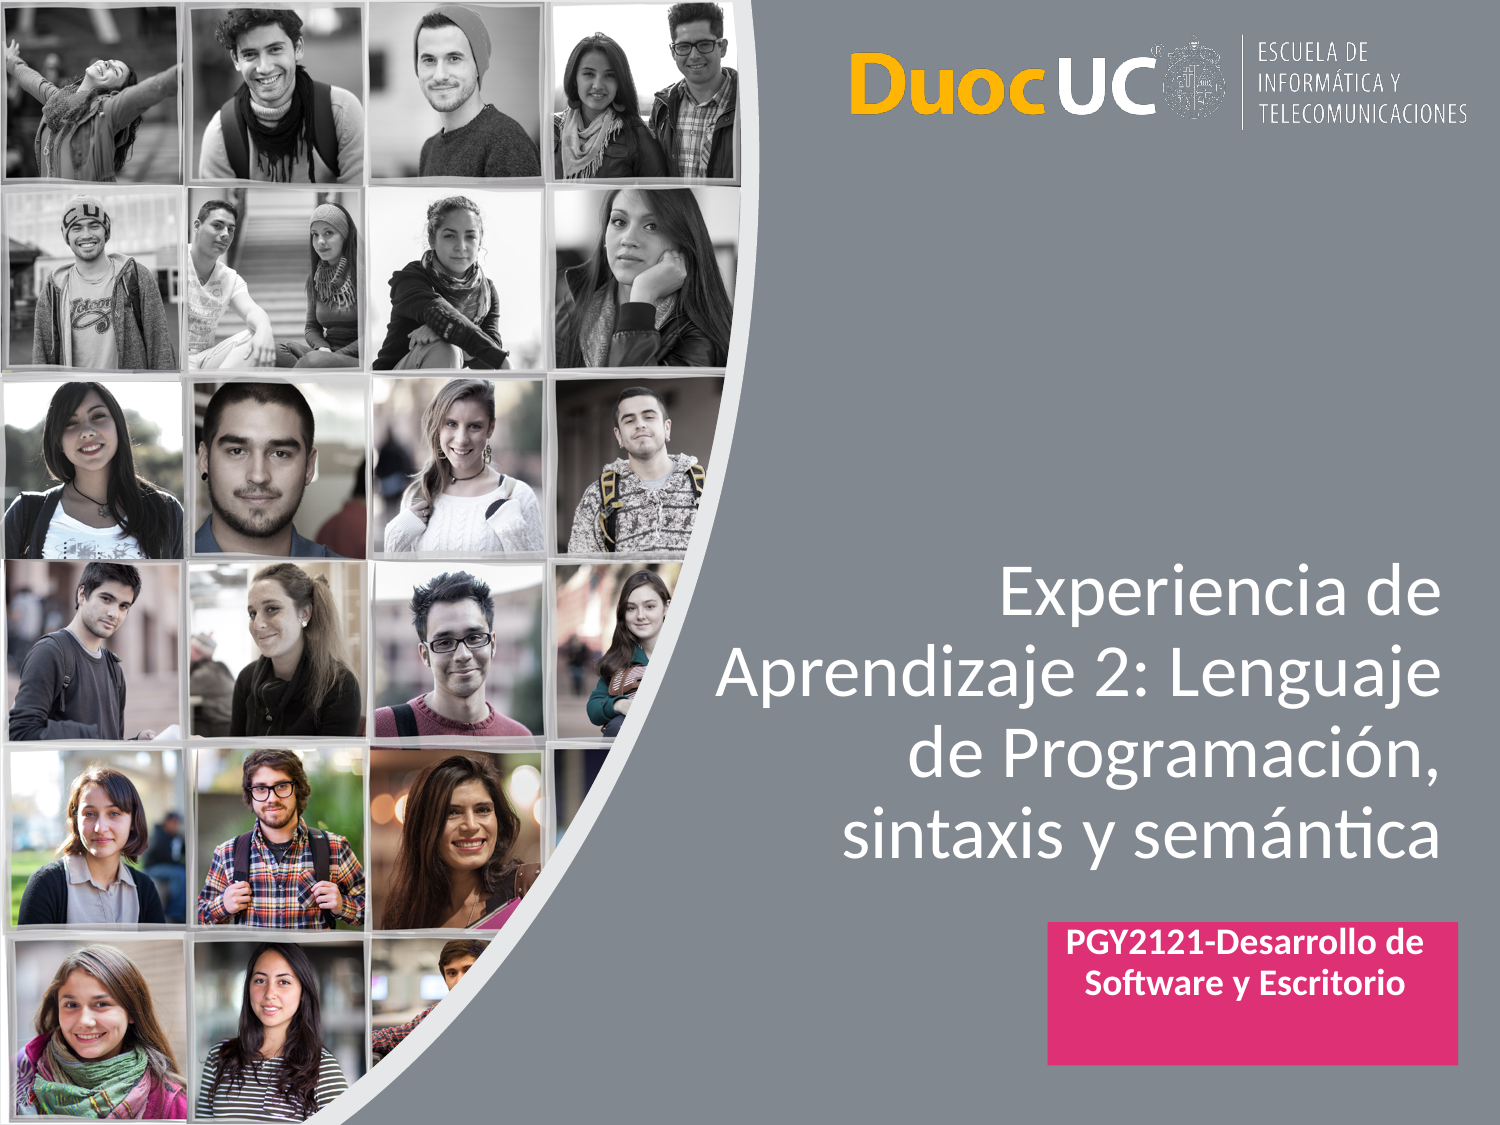

# Experiencia de Aprendizaje 2: Lenguaje de Programación, sintaxis y semántica
PGY2121-Desarrollo de Software y Escritorio